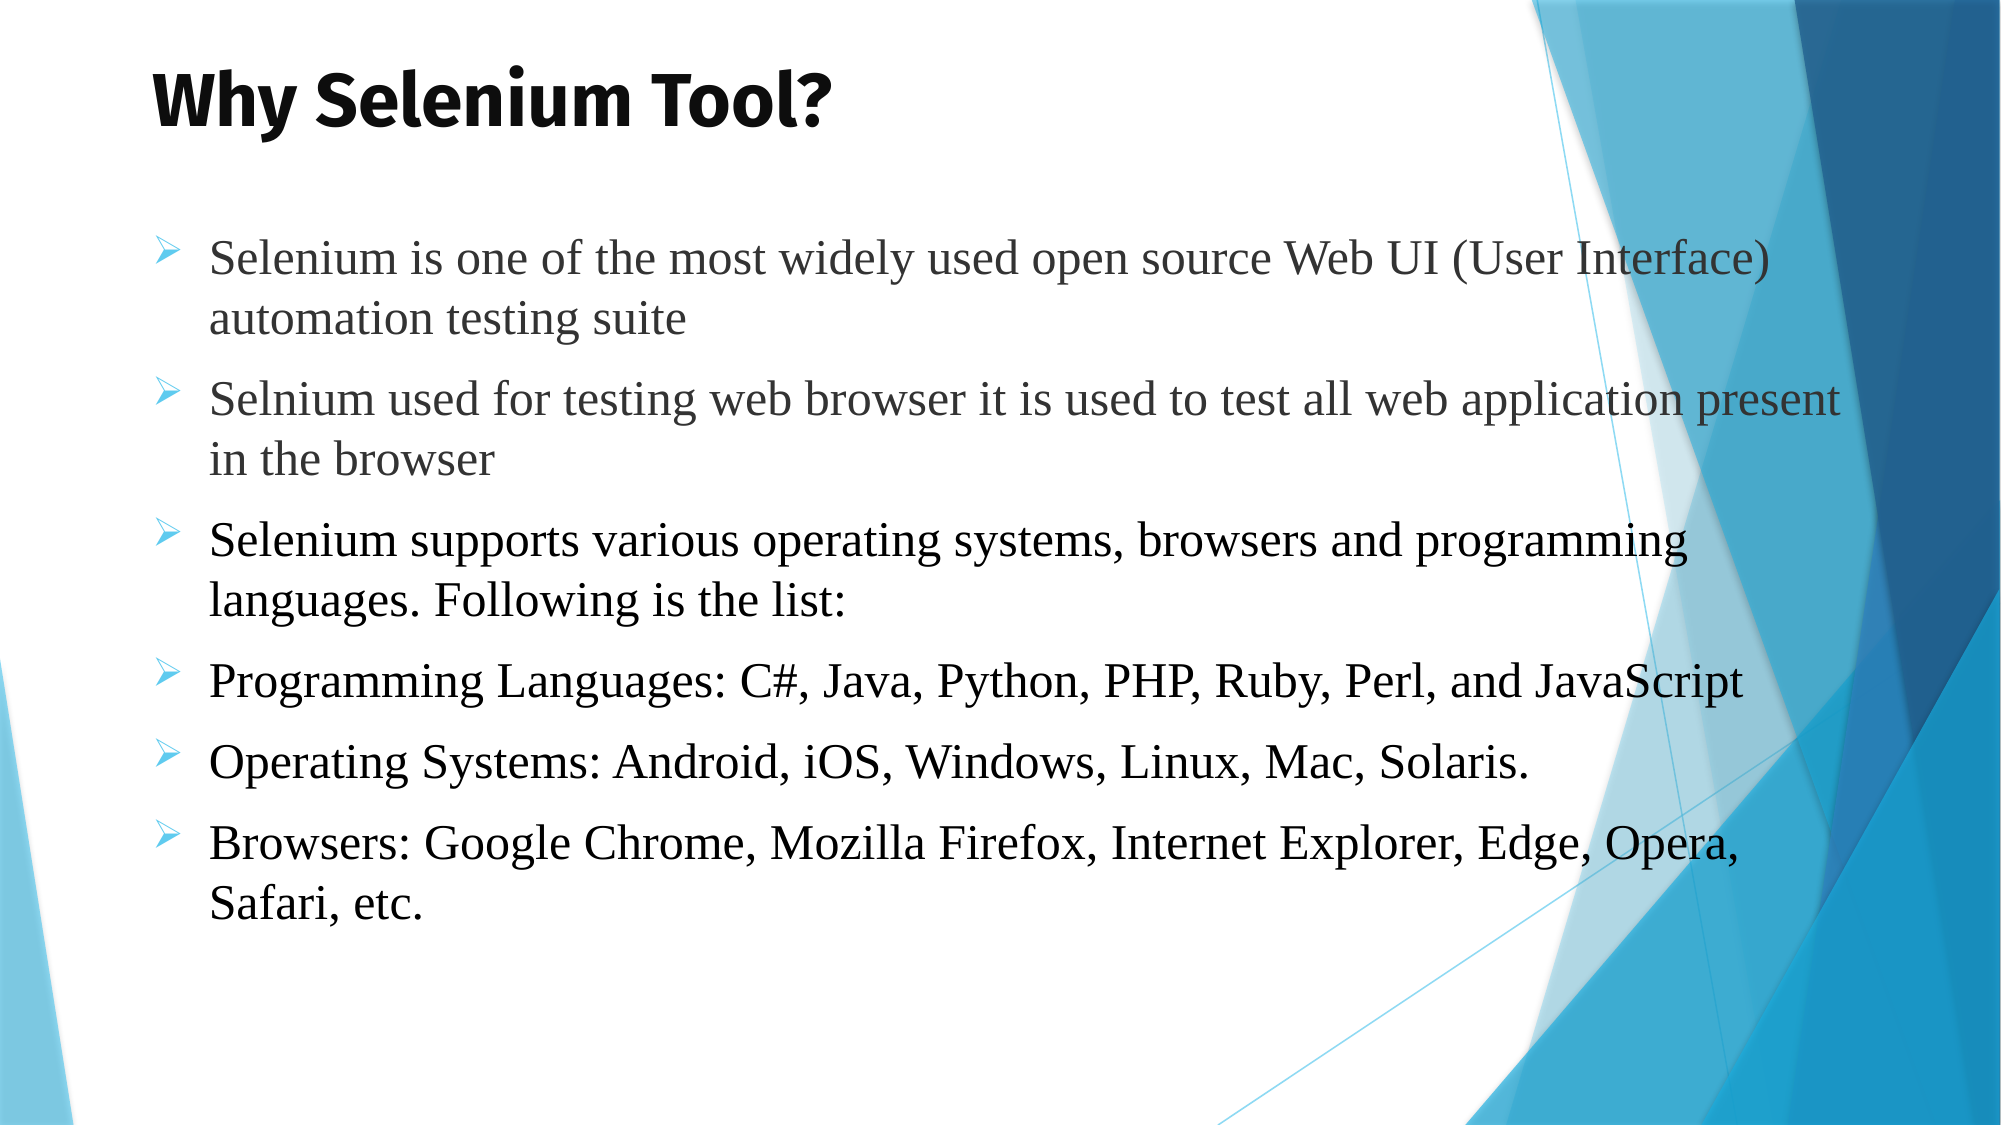

# Why Selenium Tool?
Selenium is one of the most widely used open source Web UI (User Interface) automation testing suite
Selnium used for testing web browser it is used to test all web application present in the browser
Selenium supports various operating systems, browsers and programming languages. Following is the list:
Programming Languages: C#, Java, Python, PHP, Ruby, Perl, and JavaScript
Operating Systems: Android, iOS, Windows, Linux, Mac, Solaris.
Browsers: Google Chrome, Mozilla Firefox, Internet Explorer, Edge, Opera, Safari, etc.